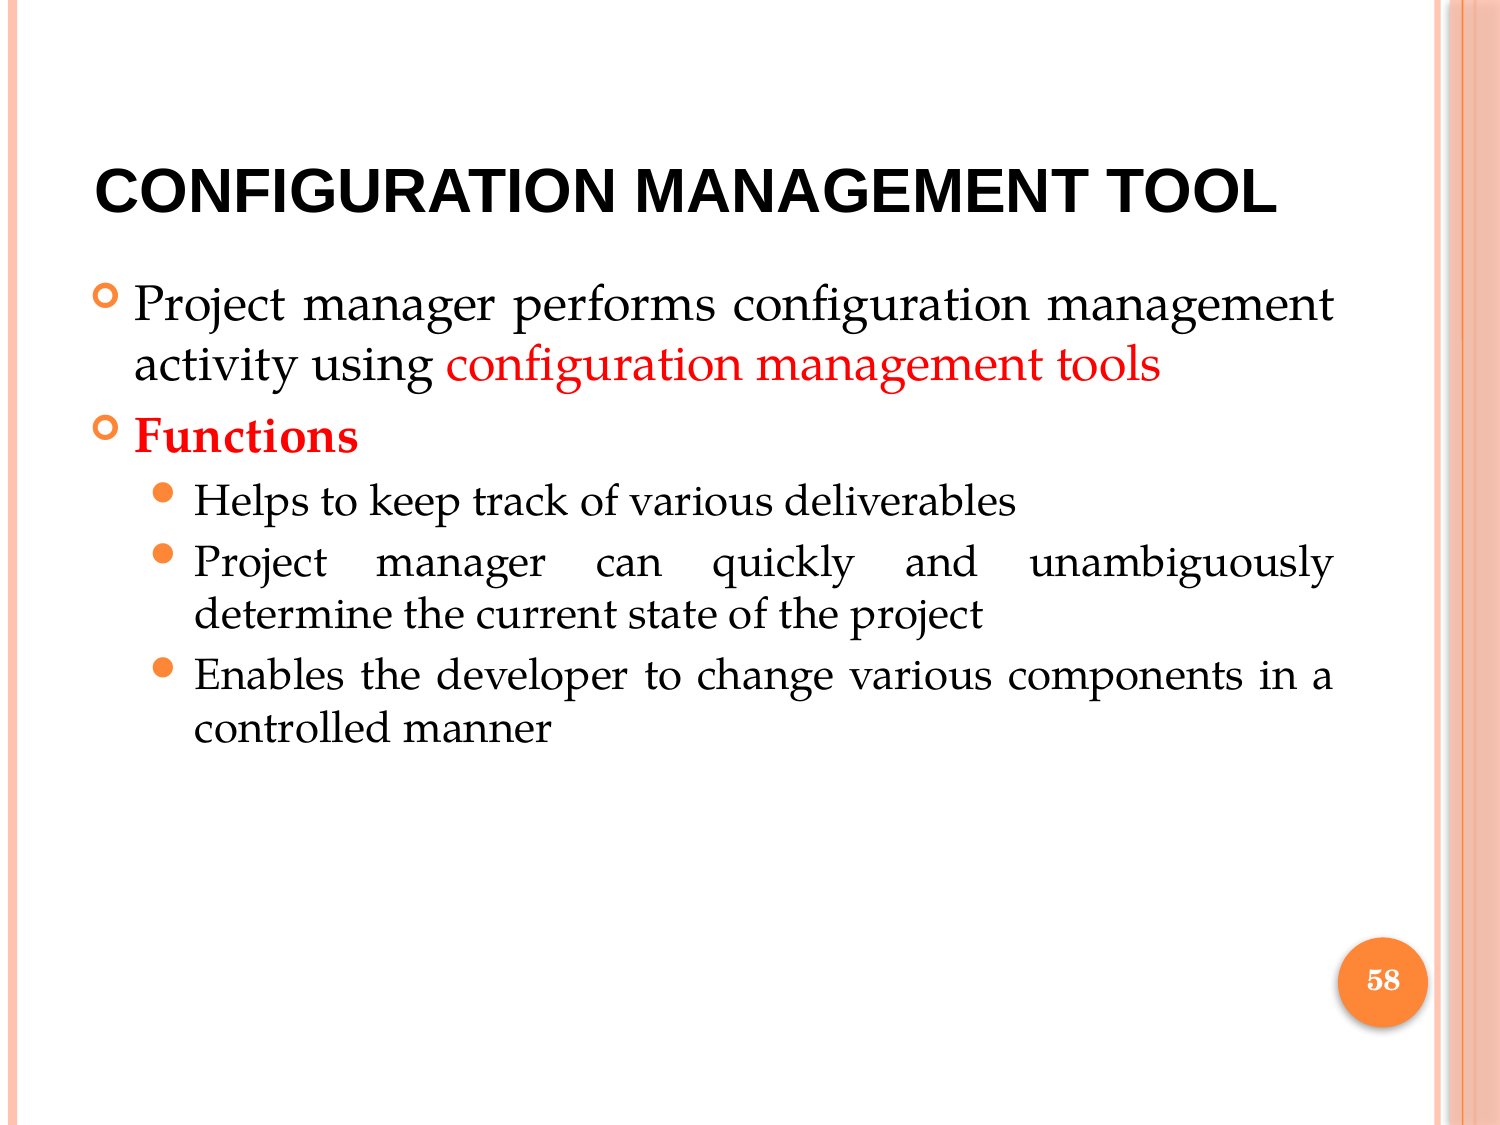

# CONFIGURATION MANAGEMENT TOOL
Project manager performs configuration management activity using configuration management tools
Functions
Helps to keep track of various deliverables
Project manager can quickly and unambiguously determine the current state of the project
Enables the developer to change various components in a controlled manner
58